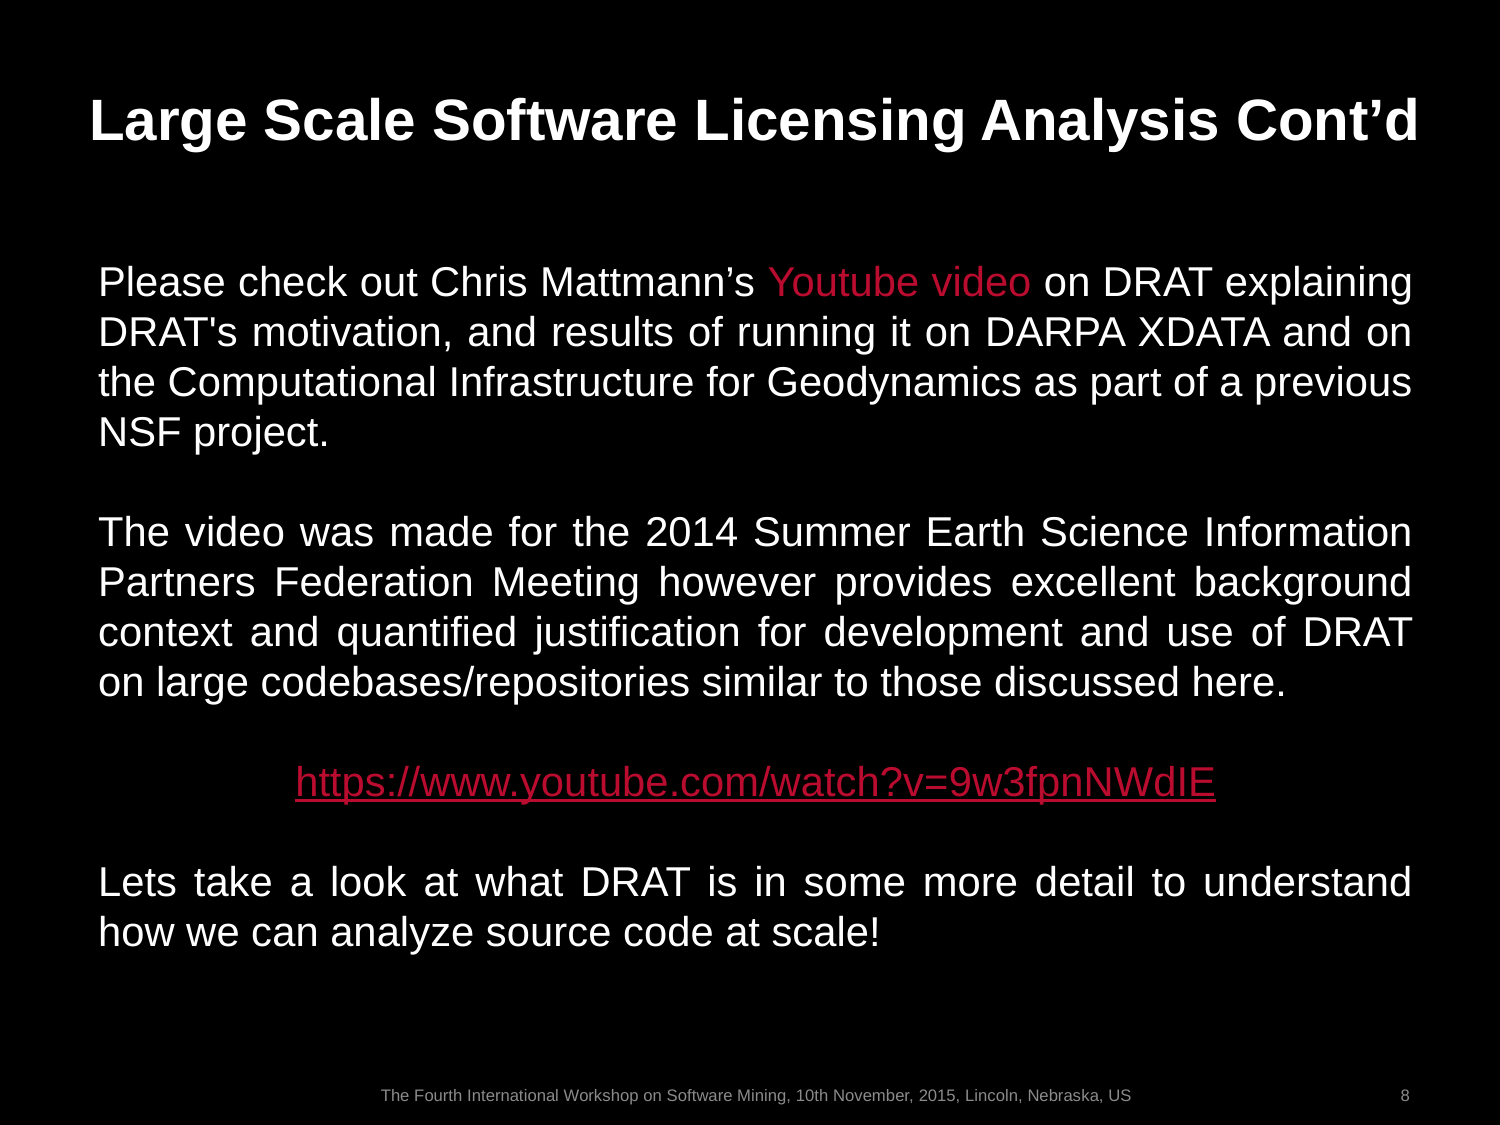

# Large Scale Software Licensing Analysis Cont’d

Please check out Chris Mattmann’s Youtube video on DRAT explaining DRAT's motivation, and results of running it on DARPA XDATA and on the Computational Infrastructure for Geodynamics as part of a previous NSF project.

The video was made for the 2014 Summer Earth Science Information Partners Federation Meeting however provides excellent background context and quantified justification for development and use of DRAT on large codebases/repositories similar to those discussed here.

https://www.youtube.com/watch?v=9w3fpnNWdIE

Lets take a look at what DRAT is in some more detail to understand how we can analyze source code at scale!
The Fourth International Workshop on Software Mining, 10th November, 2015, Lincoln, Nebraska, US
8